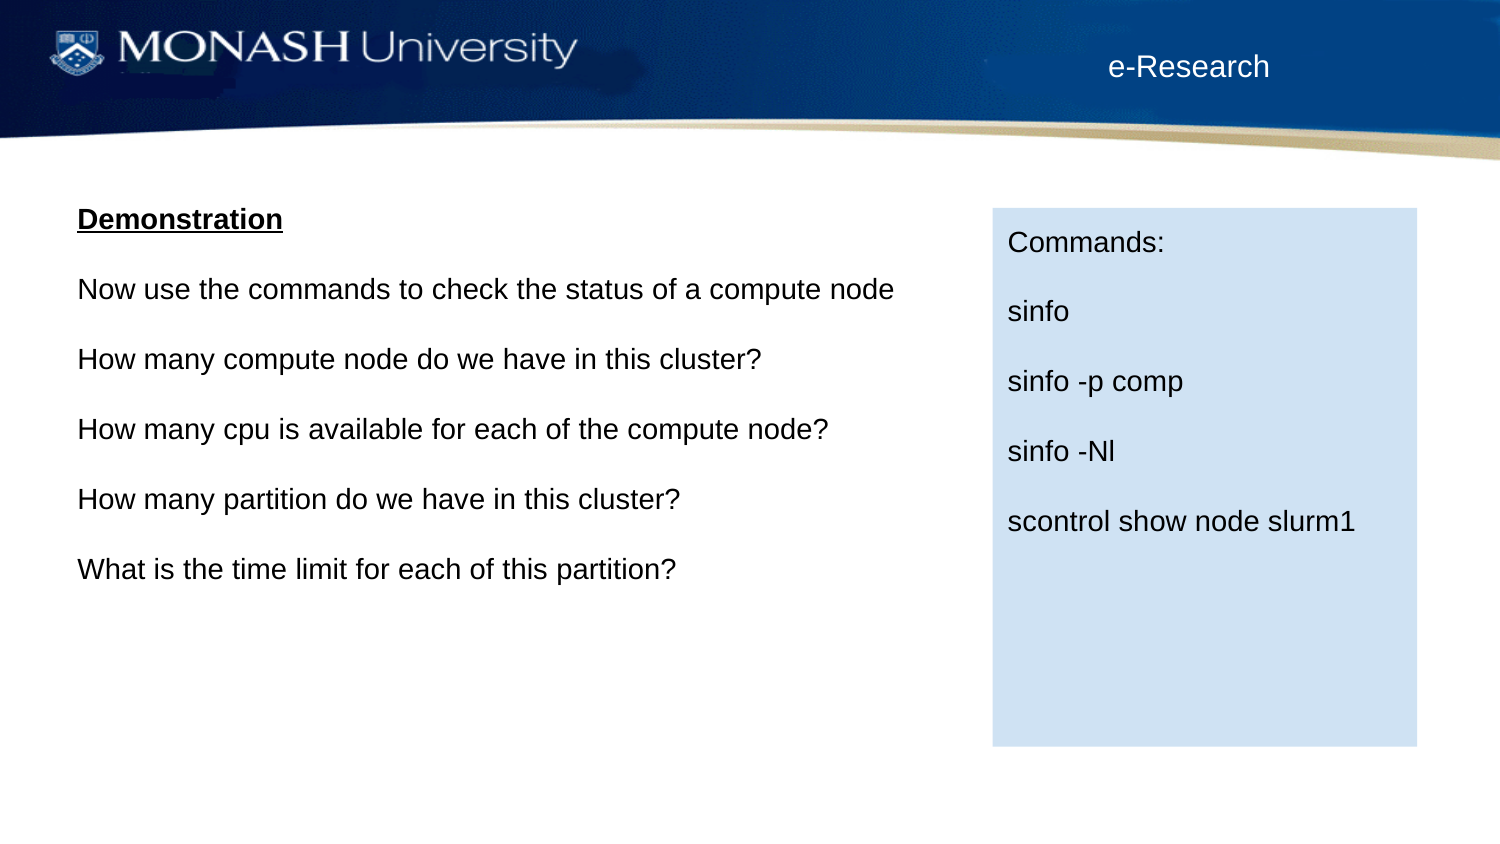

Demonstration

Now use the commands to check the status of a compute node

How many compute node do we have in this cluster?

How many cpu is available for each of the compute node?

How many partition do we have in this cluster?

What is the time limit for each of this partition?
Commands:

sinfo

sinfo -p comp

sinfo -Nl

scontrol show node slurm1